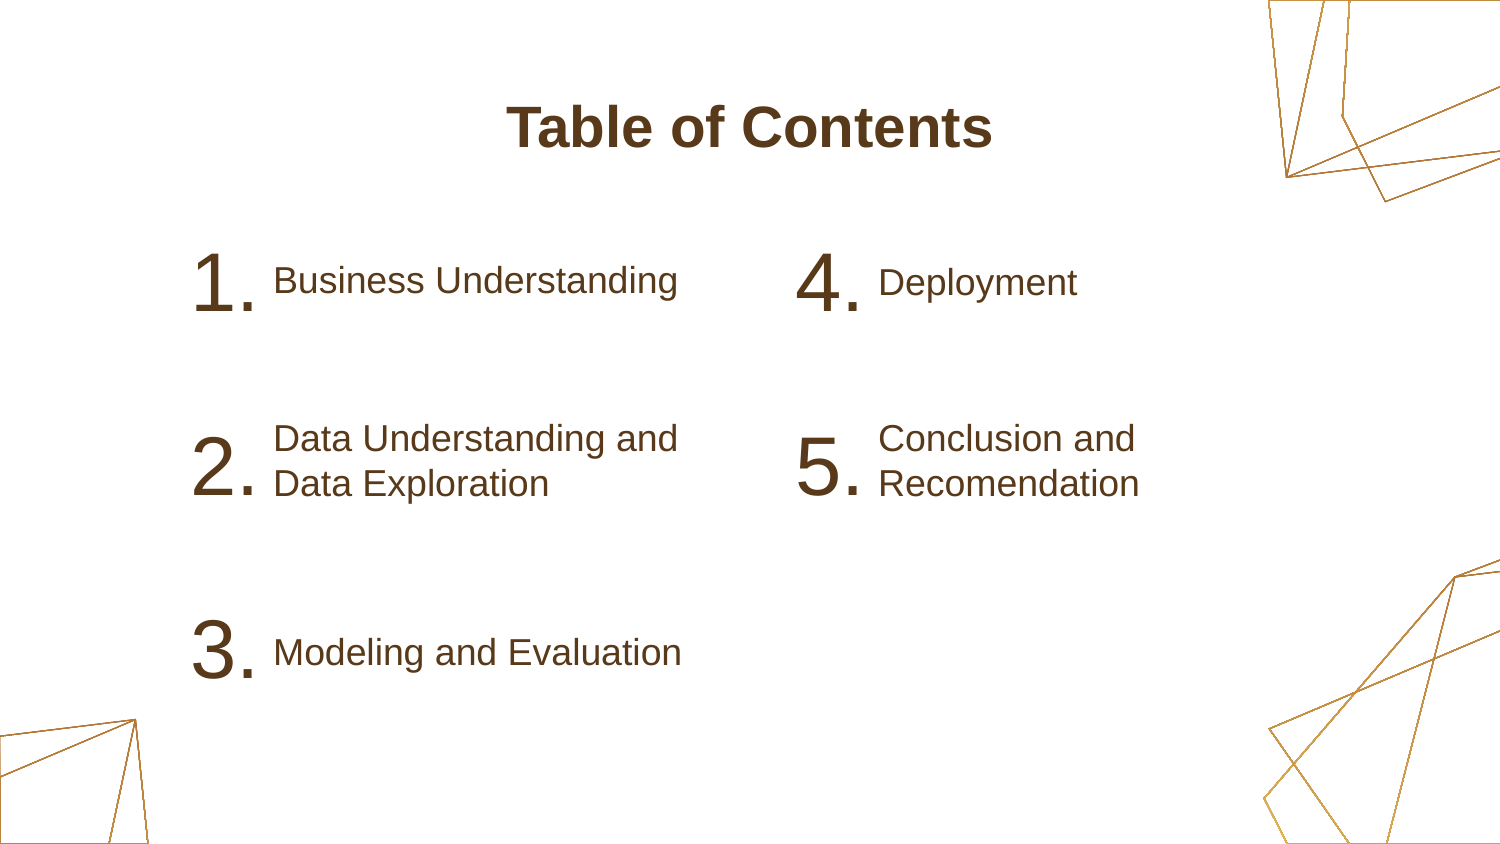

# Table of Contents
1.
4.
Business Understanding
Deployment
2.
5.
Conclusion and Recomendation
Data Understanding and Data Exploration
3.
Modeling and Evaluation